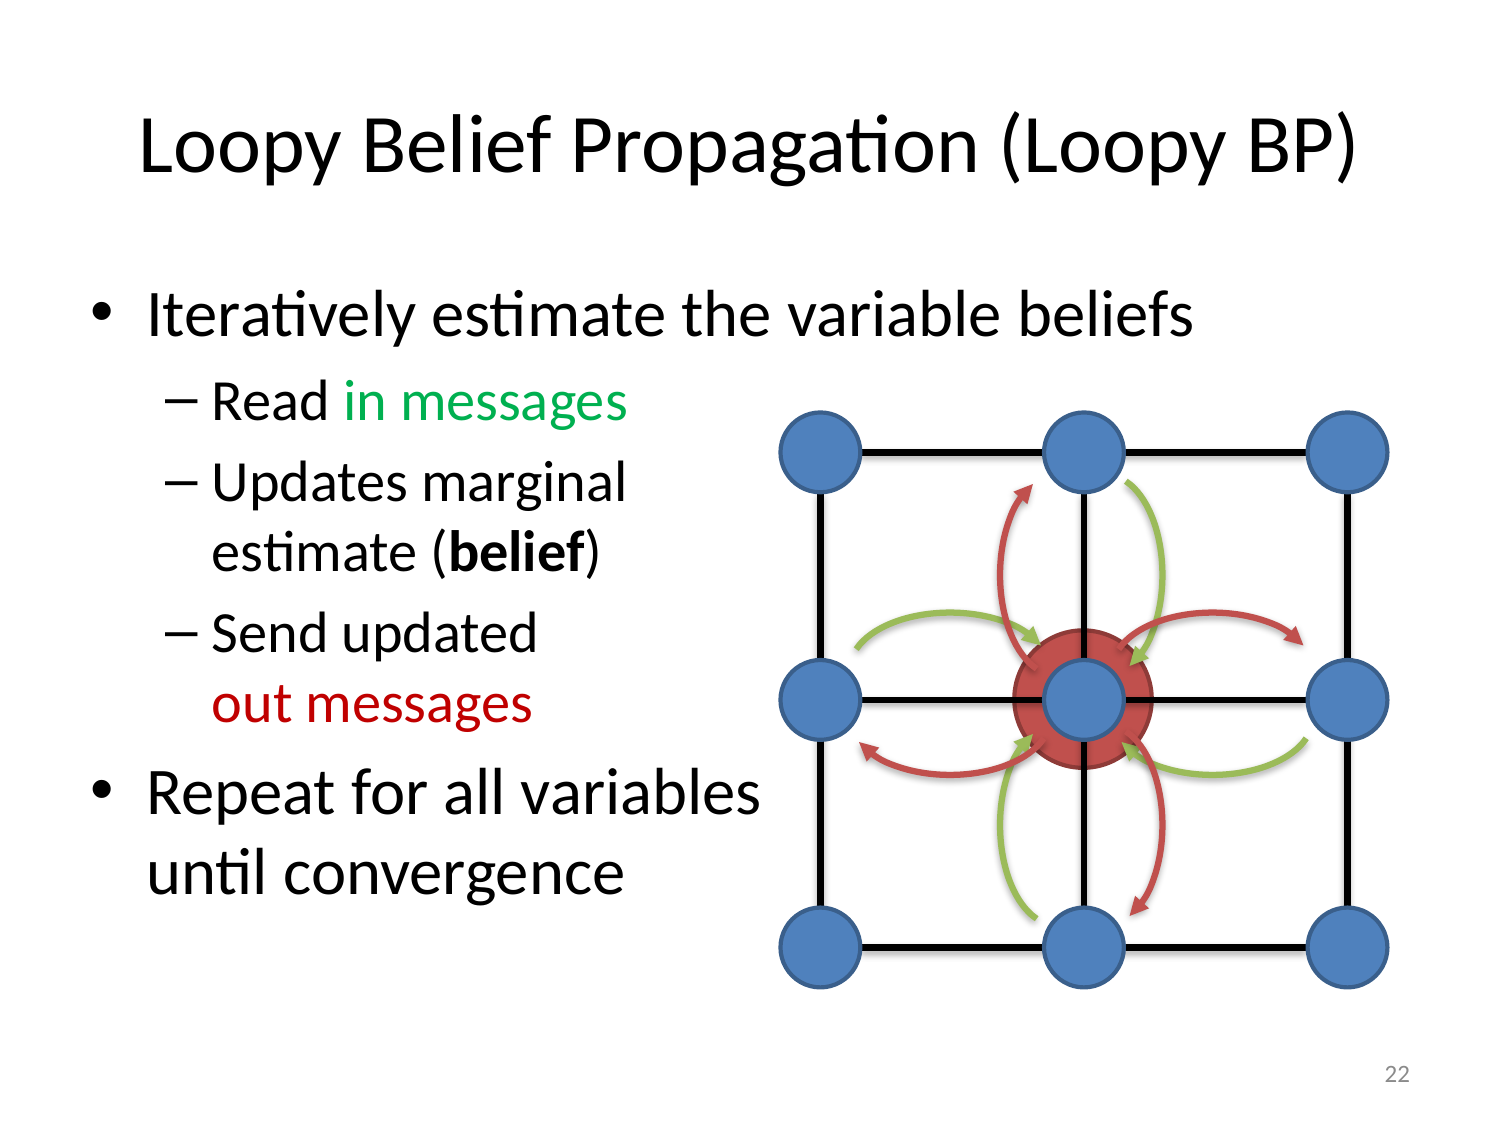

# Loopy Belief Propagation (Loopy BP)
Iteratively estimate the variable beliefs
Read in messages
Updates marginal
estimate (belief)
Send updated
out messages
Repeat for all variables
until convergence

22